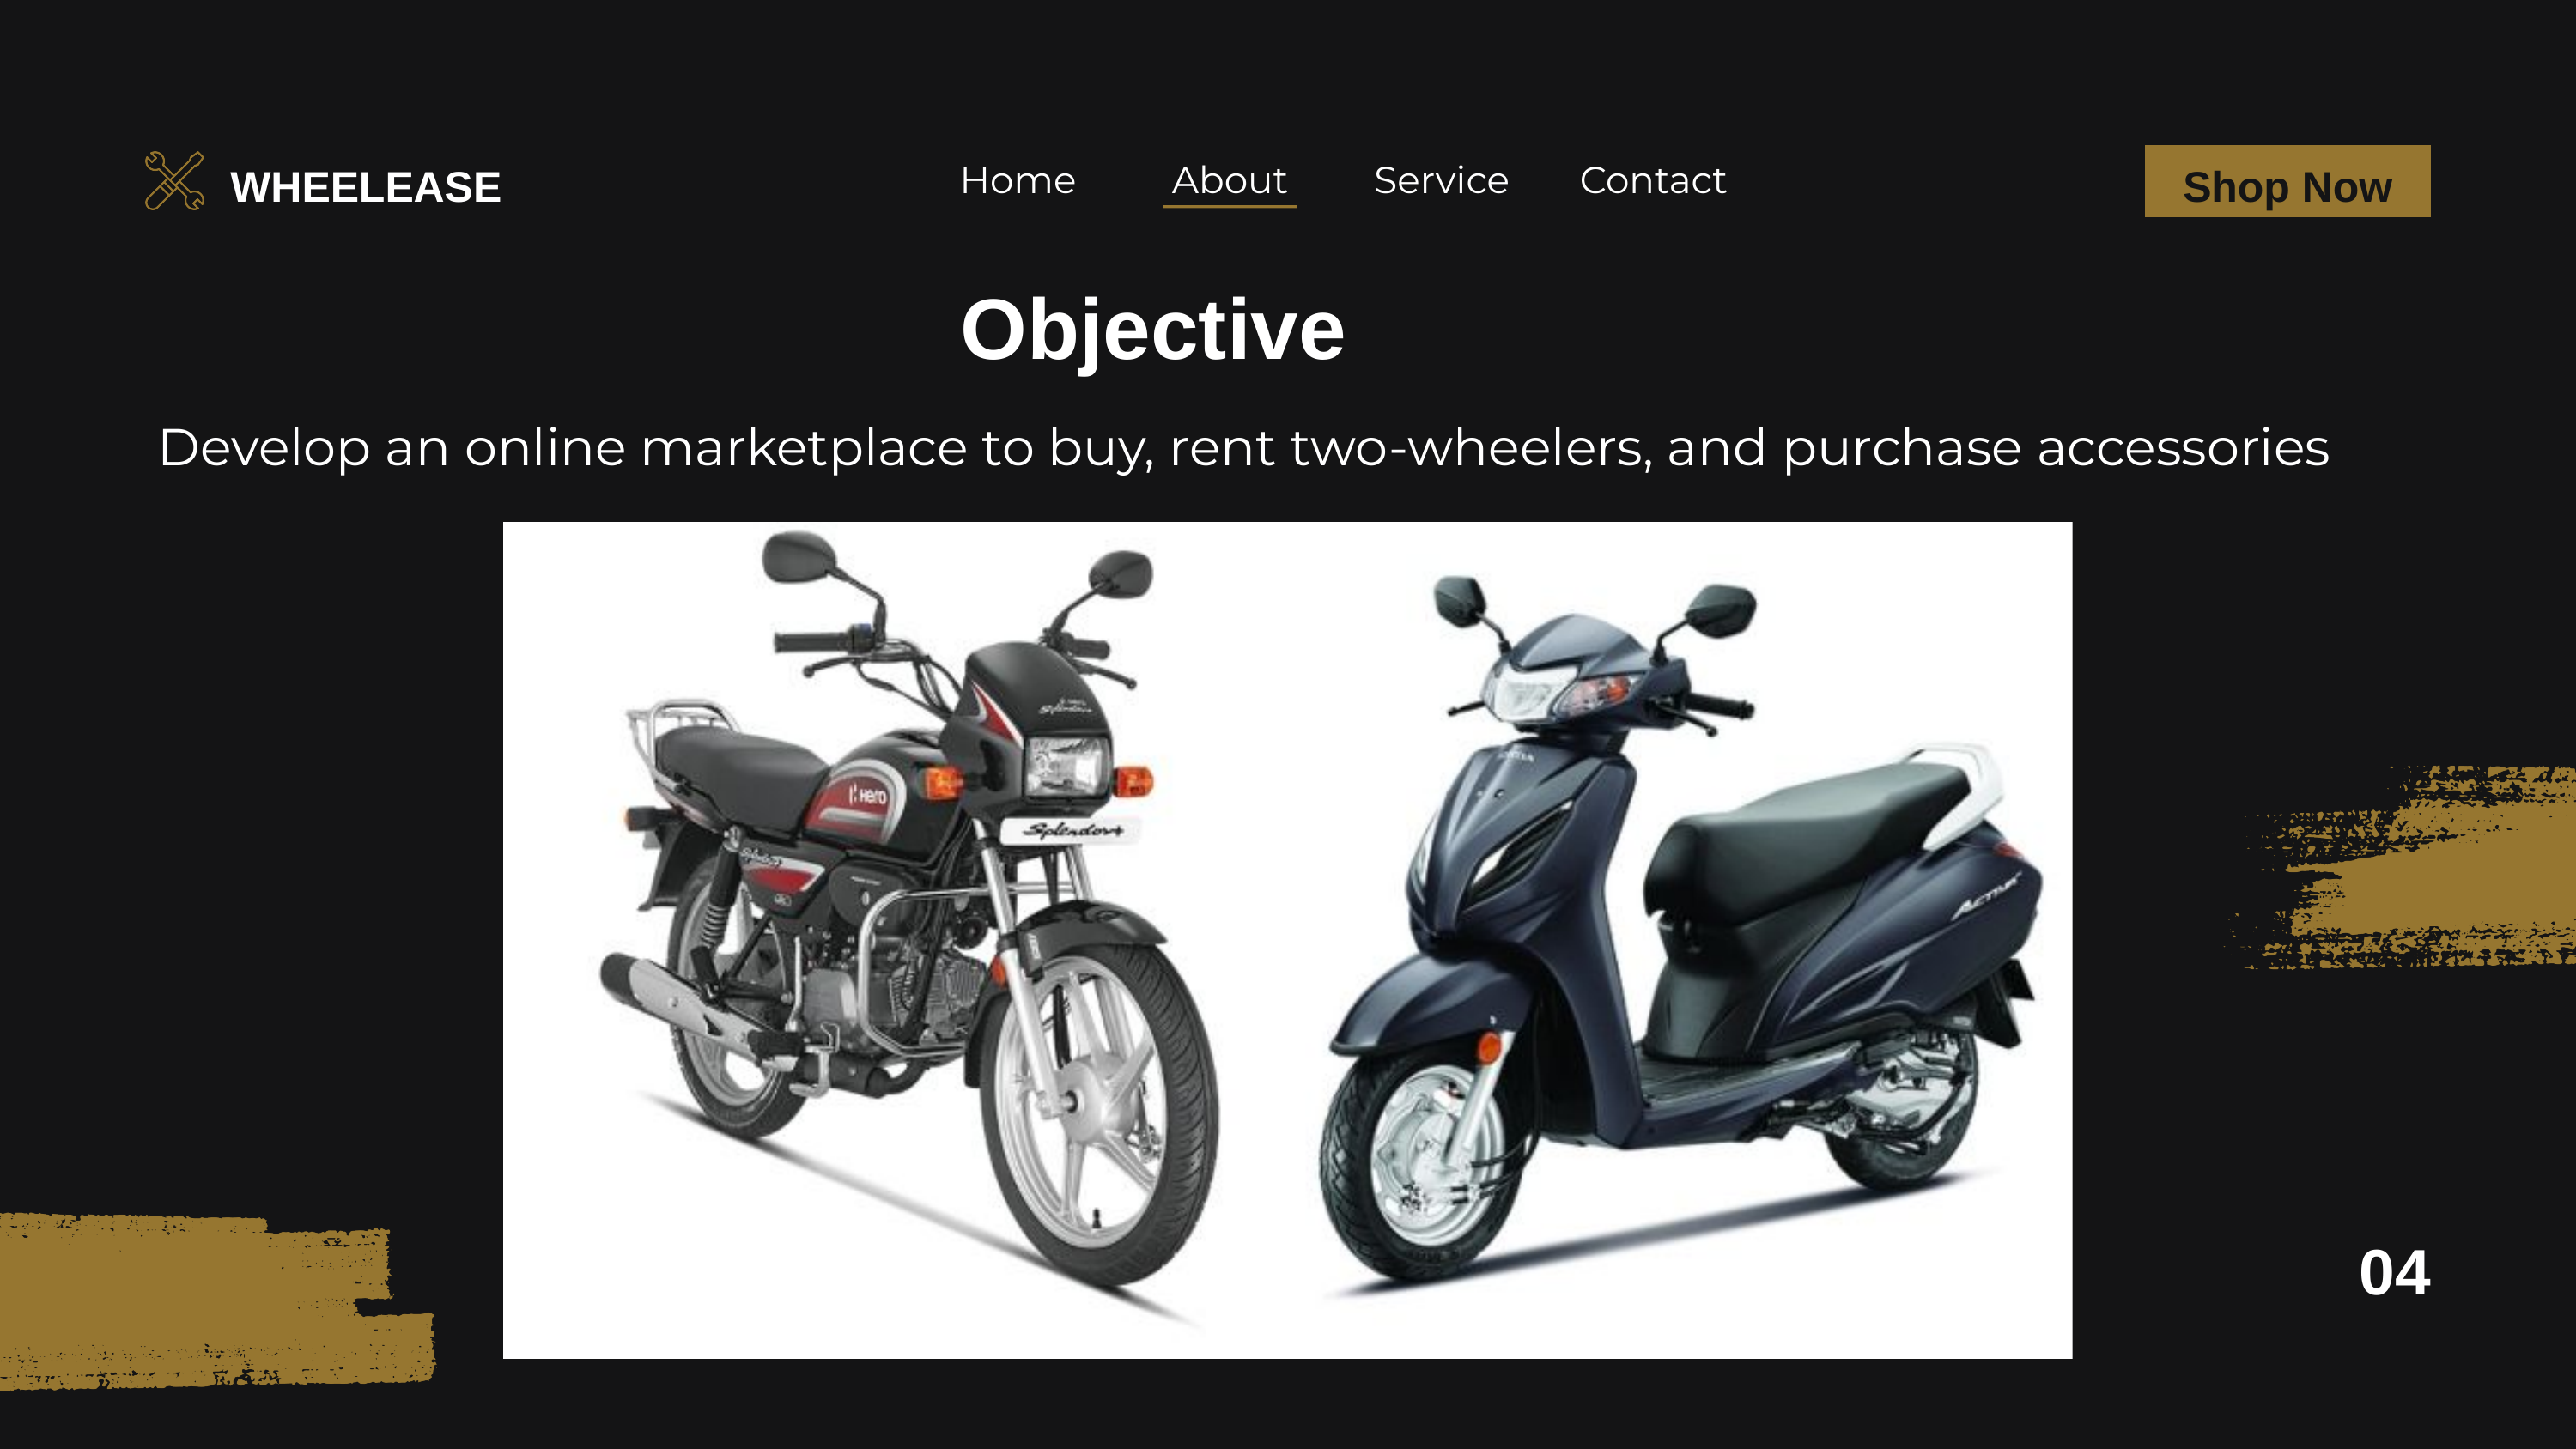

Home
About
Service
Contact
WHEELEASE
Shop Now

Objective

Develop an online marketplace to buy, rent two-wheelers, and purchase accessories

04